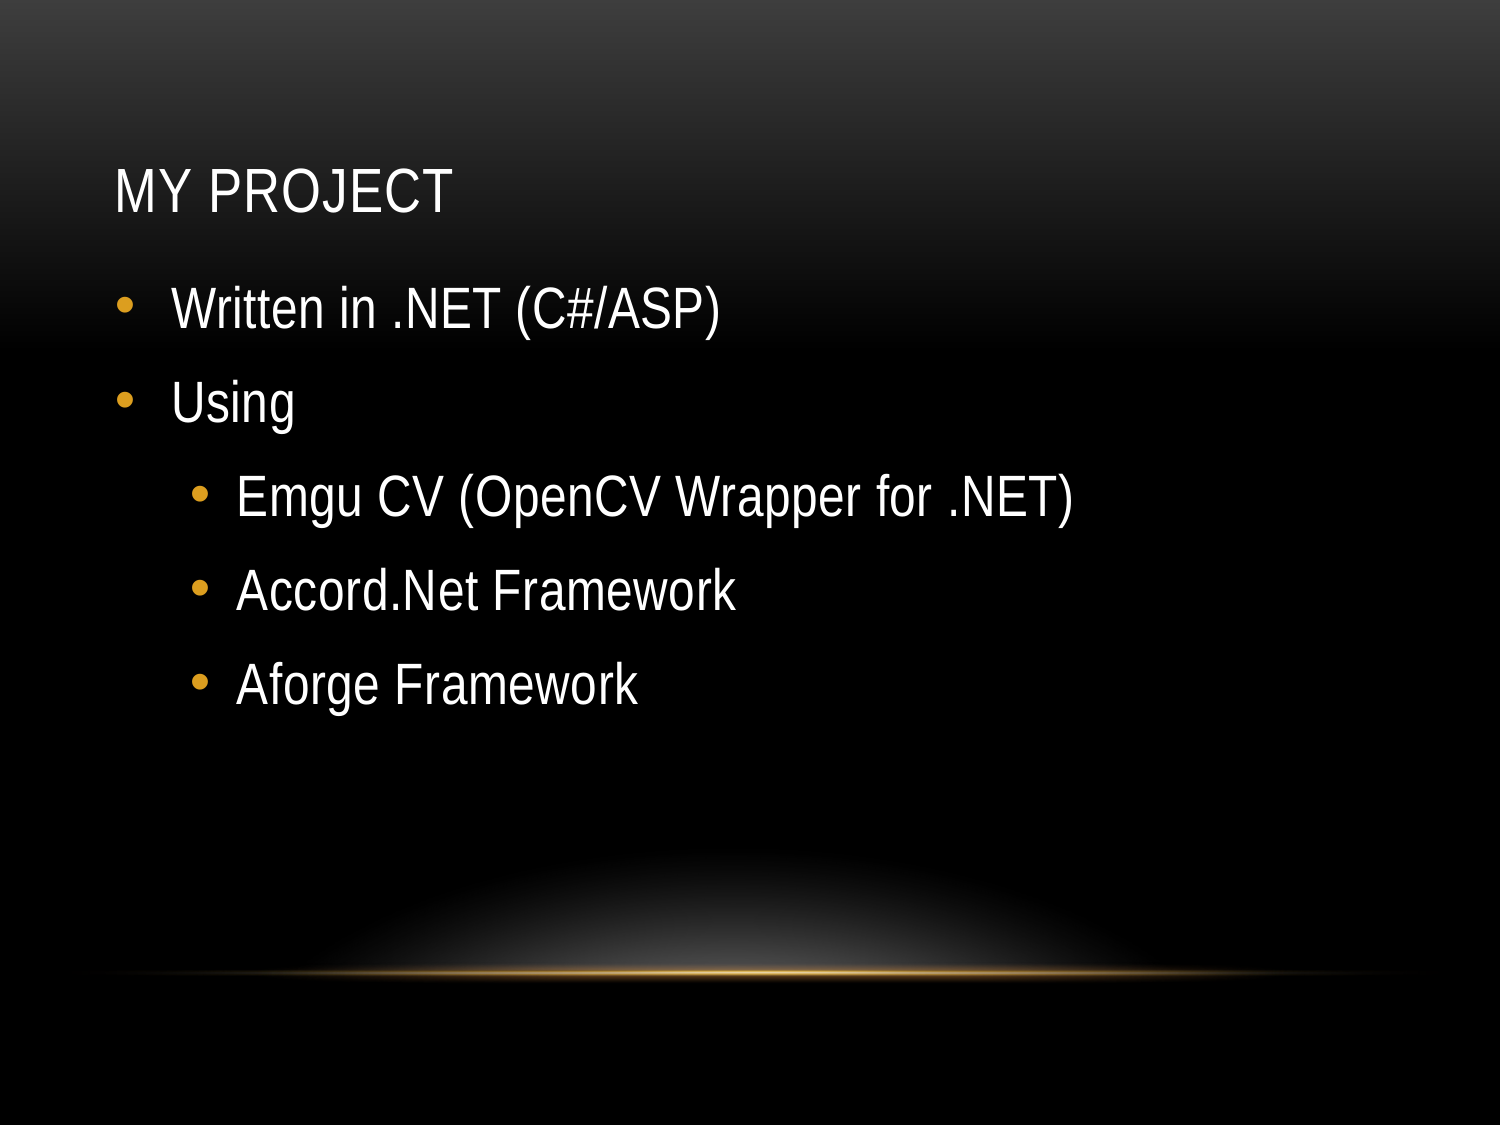

# My Project

Written in .NET (C#/ASP)
Using
Emgu CV (OpenCV Wrapper for .NET)
Accord.Net Framework
Aforge Framework